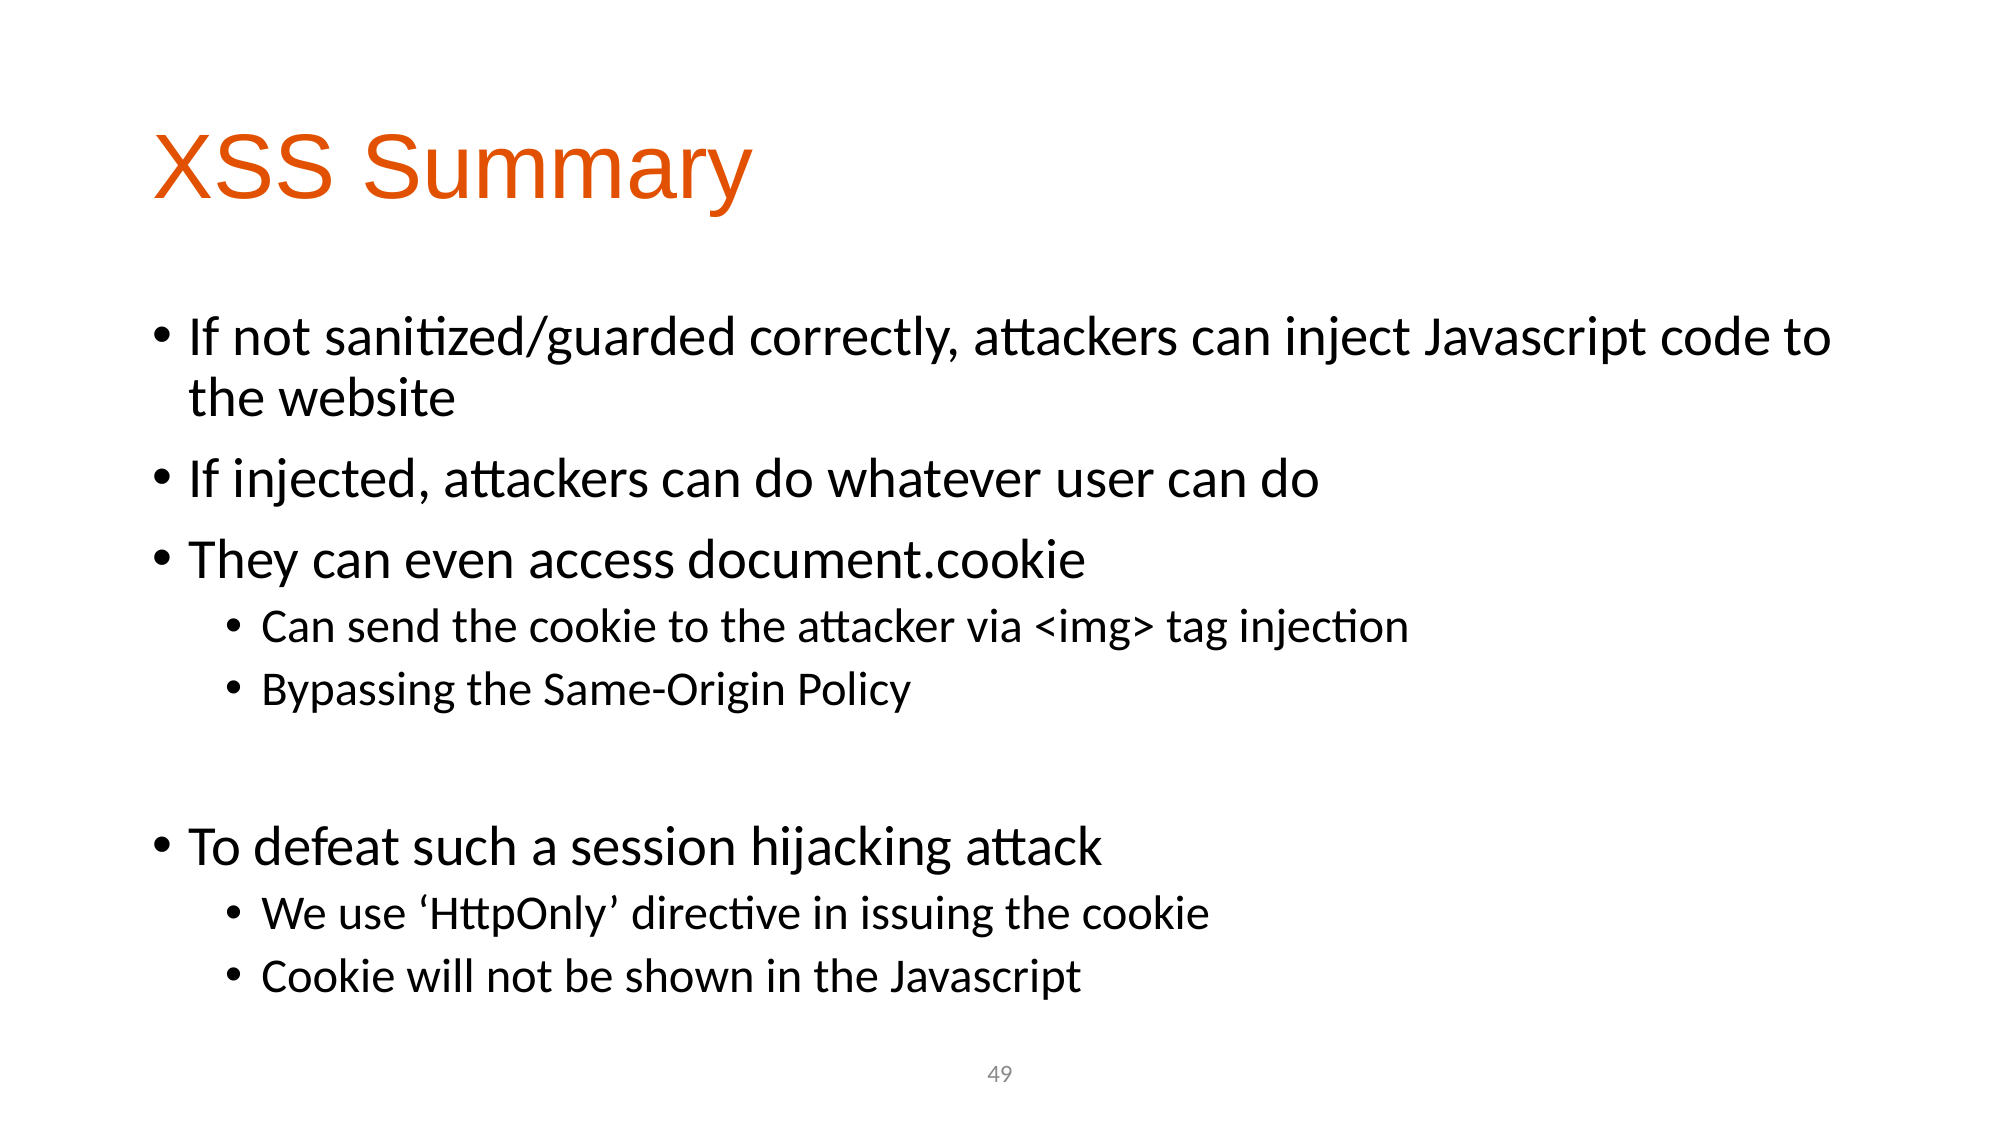

# XSS Summary
If not sanitized/guarded correctly, attackers can inject Javascript code to the website
If injected, attackers can do whatever user can do
They can even access document.cookie
Can send the cookie to the attacker via <img> tag injection
Bypassing the Same-Origin Policy

To defeat such a session hijacking attack
We use ‘HttpOnly’ directive in issuing the cookie
Cookie will not be shown in the Javascript

49